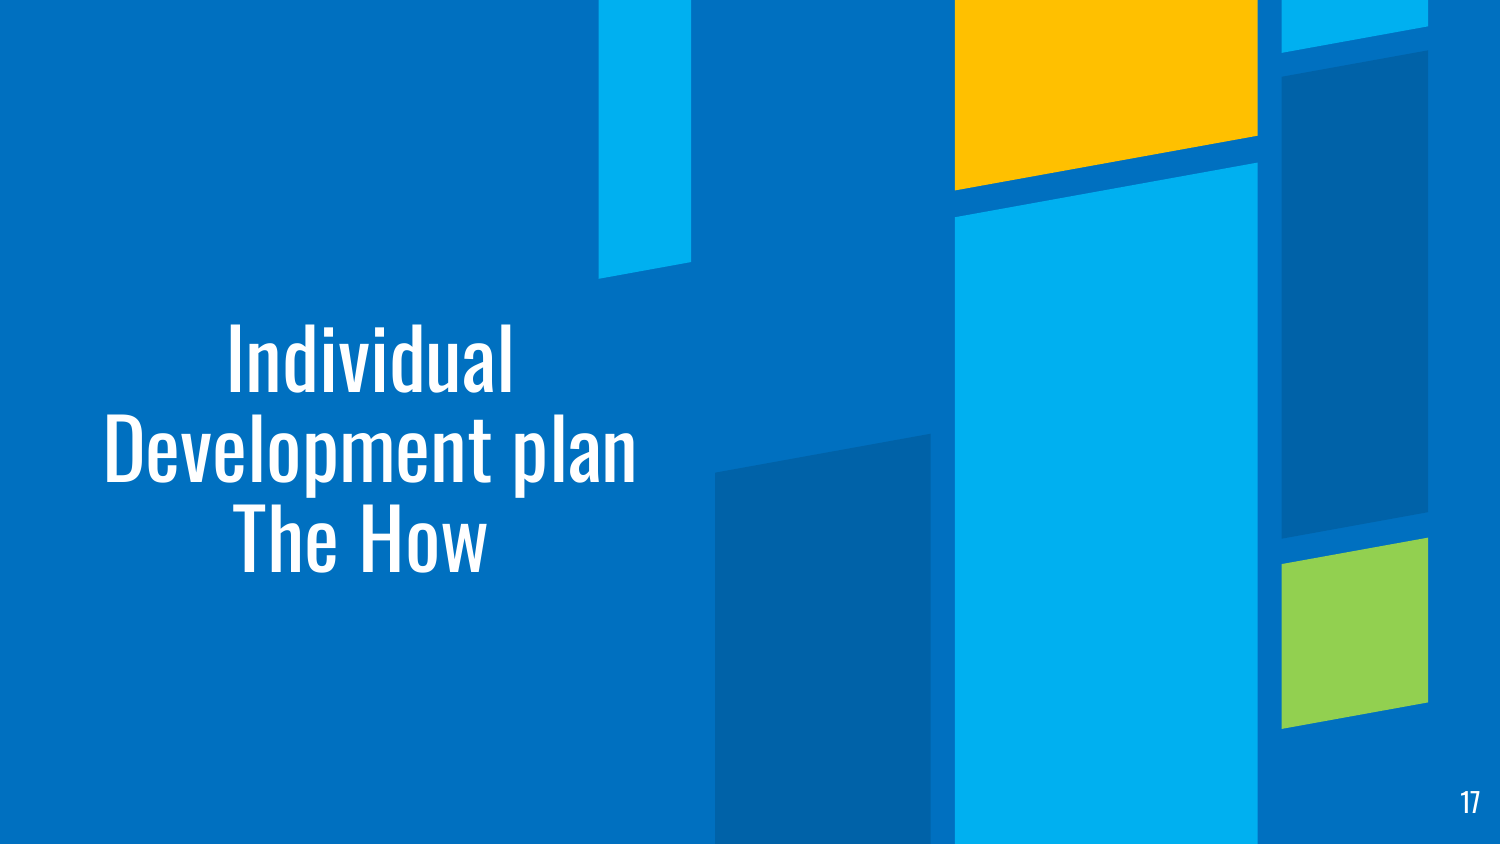

# Individual Development plan The How
17